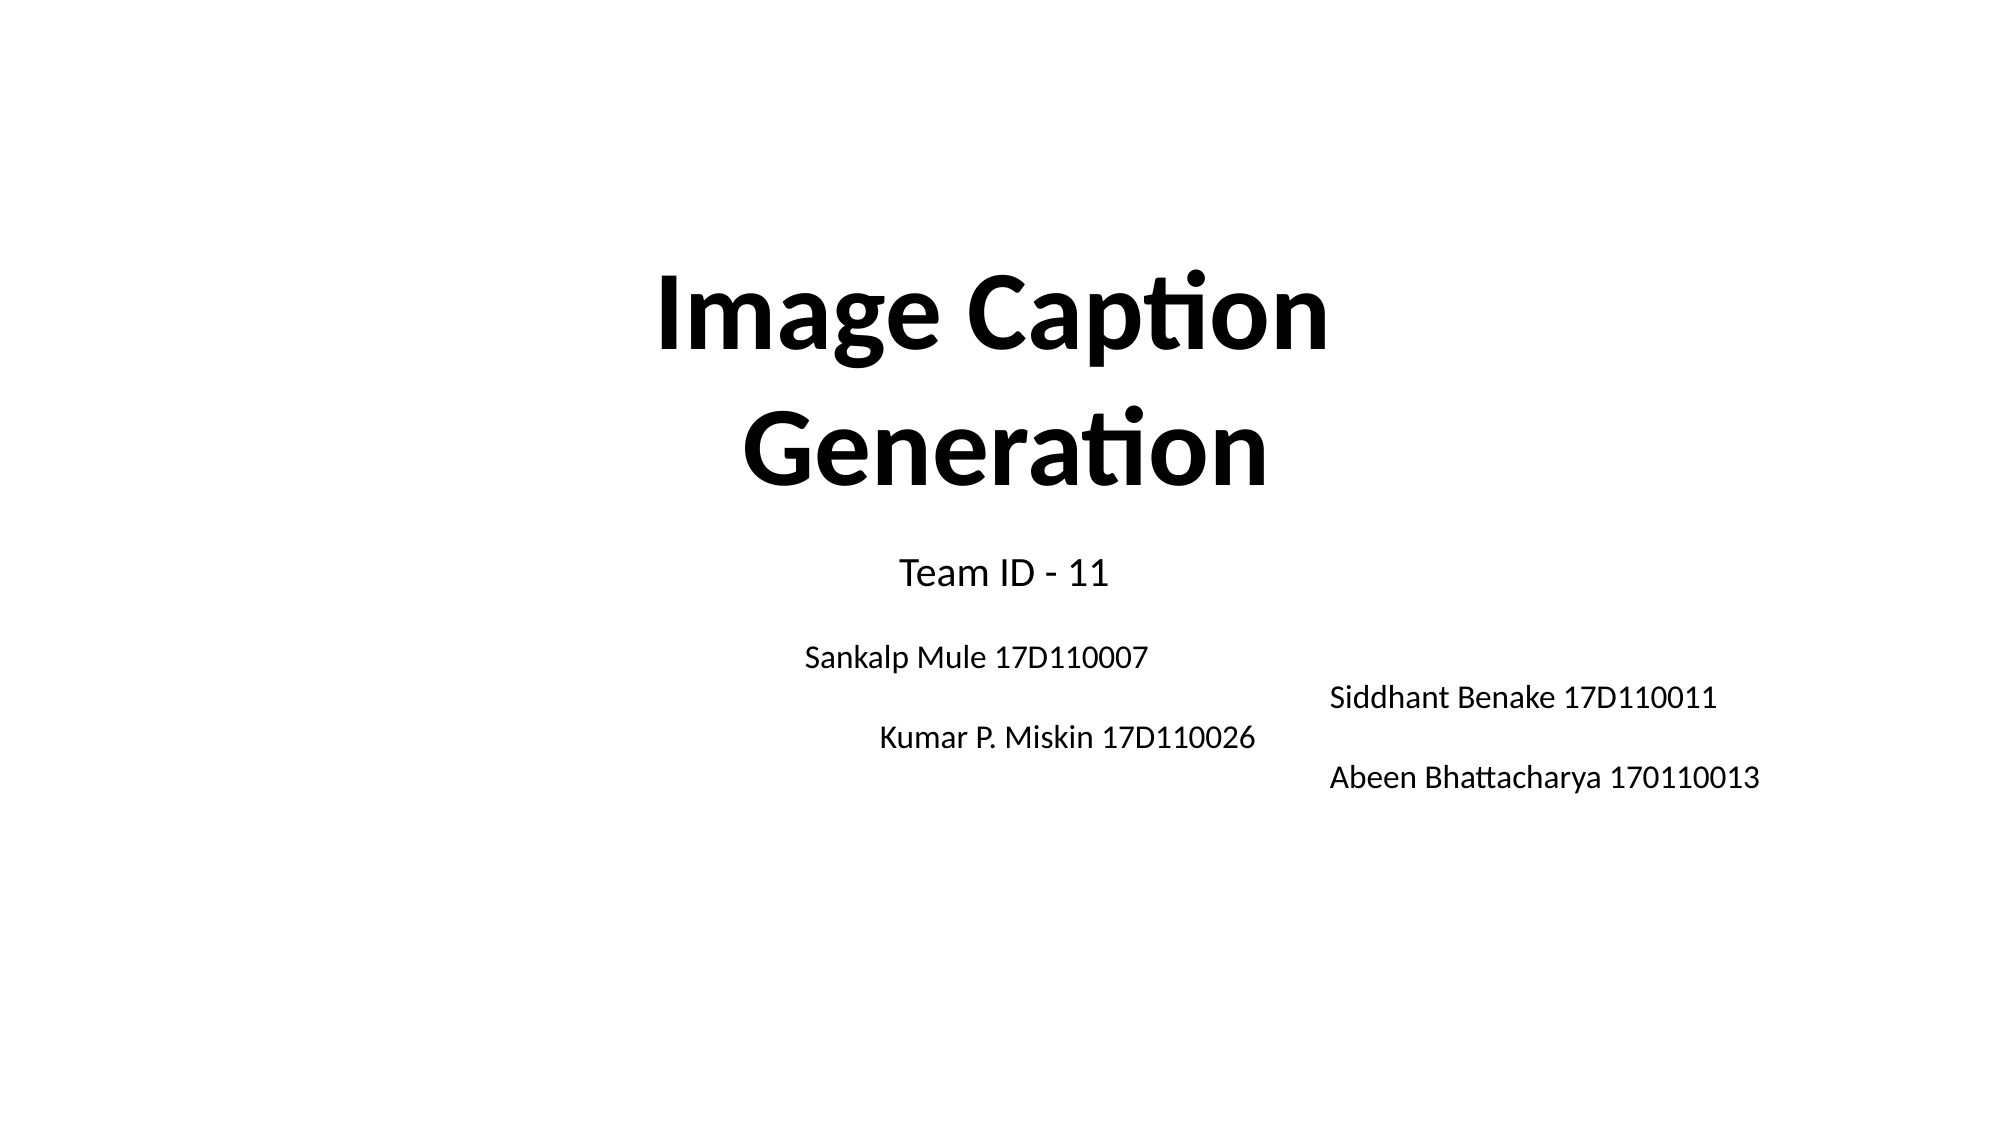

# Image Caption
Generation
                                                  Team ID - 11

  Sankalp Mule 17D110007
 							  Siddhant Benake 17D110011
                                                           		  Kumar P. Miskin 17D110026
        						    	  Abeen Bhattacharya 170110013